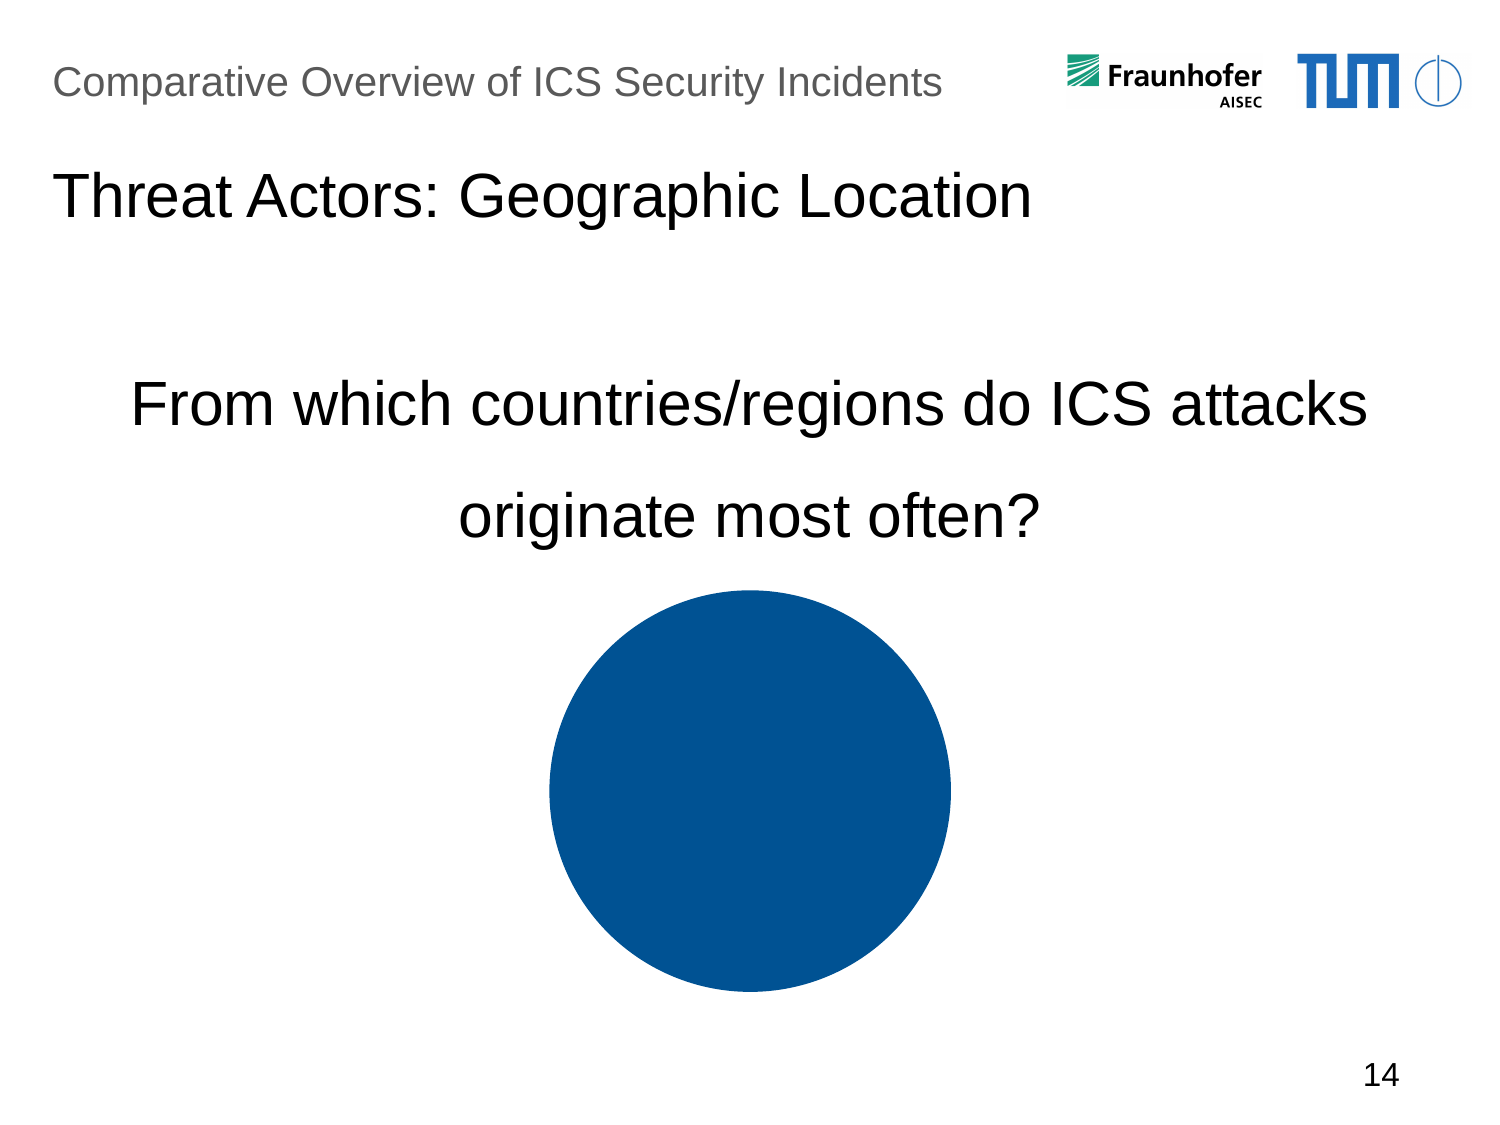

Comparative Overview of ICS Security Incidents
# Threat Actors: Geographic Location
From which countries/regions do ICS attacks originate most often?

14